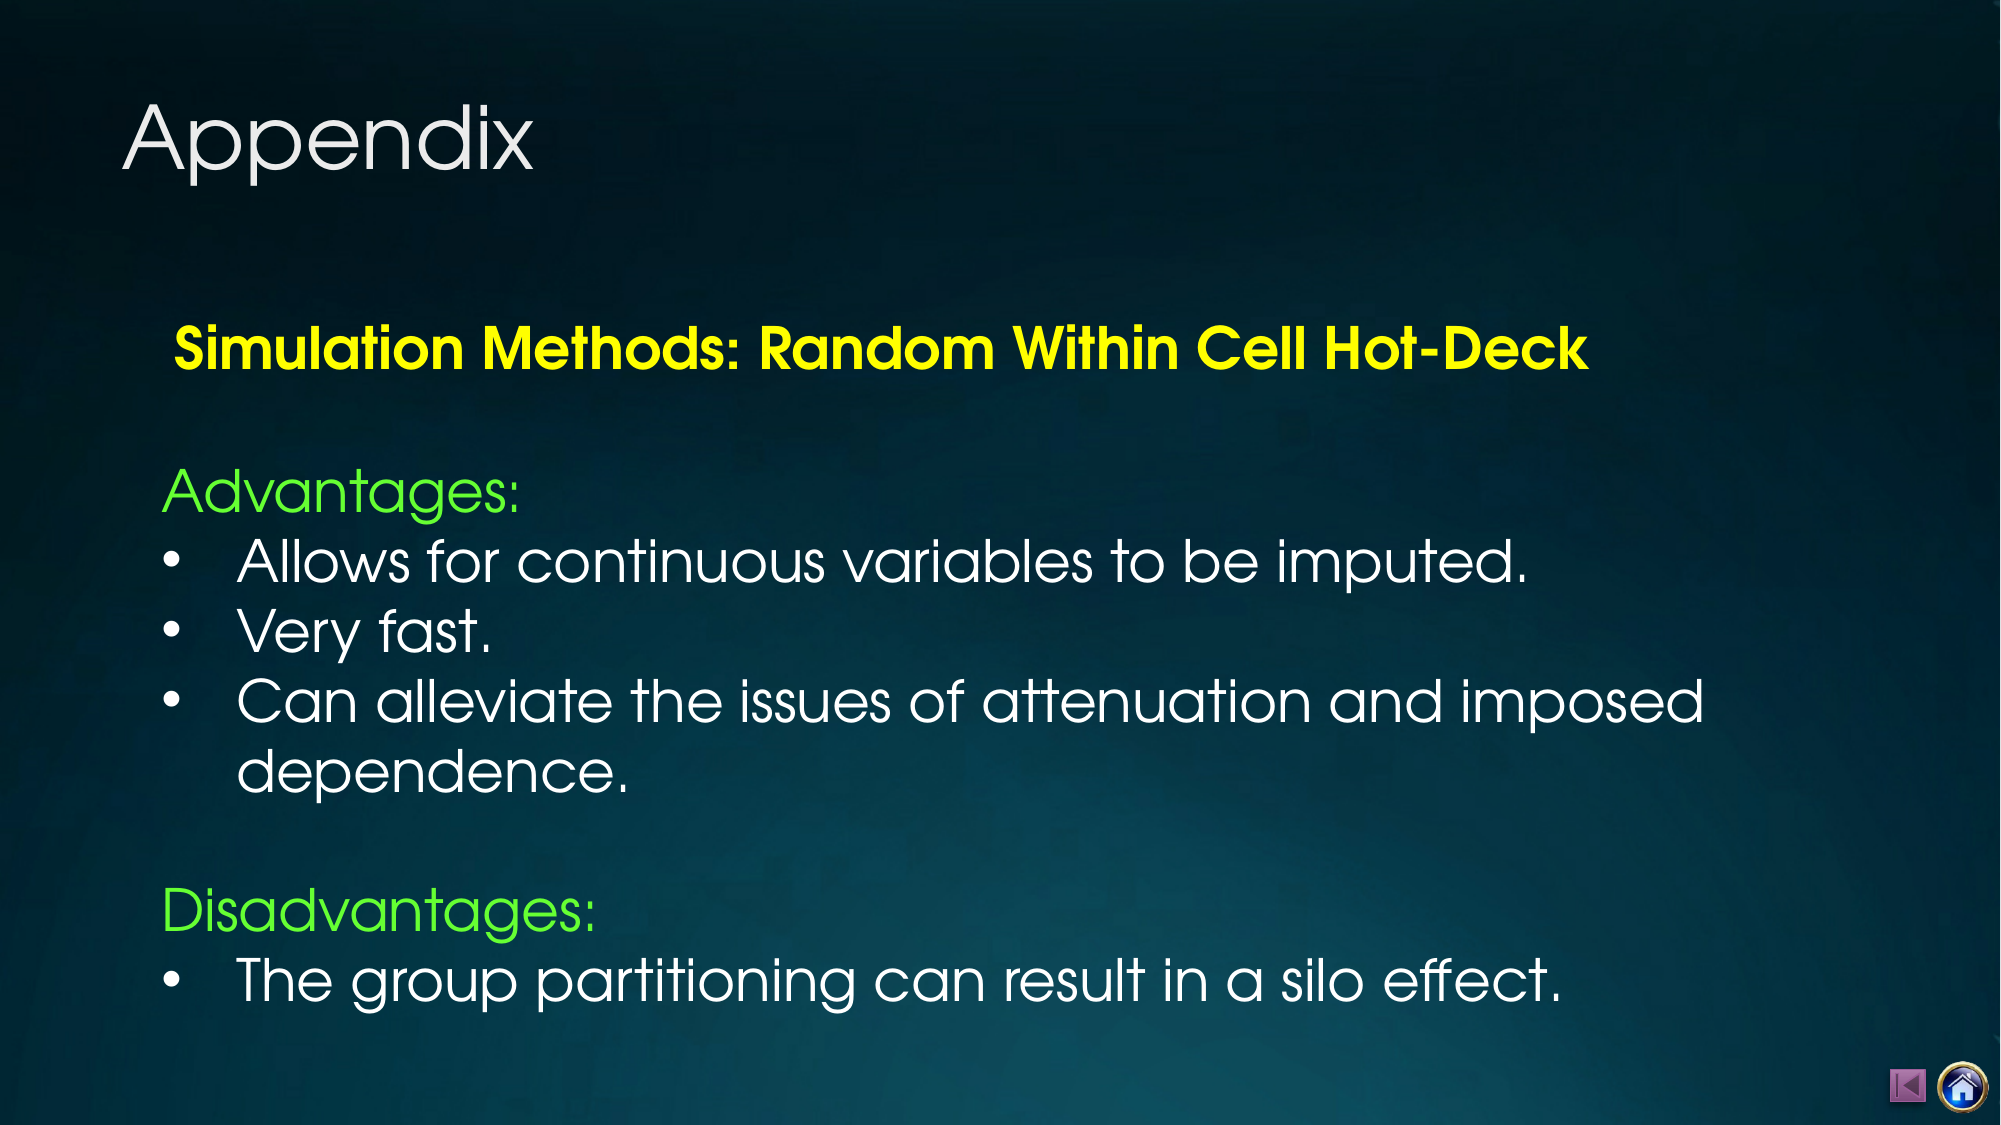

# Appendix
Simulation Methods: Random Within Cell Hot-Deck

Advantages:
Allows for continuous variables to be imputed.
Very fast.
Can alleviate the issues of attenuation and imposed dependence.

Disadvantages:
The group partitioning can result in a silo effect.